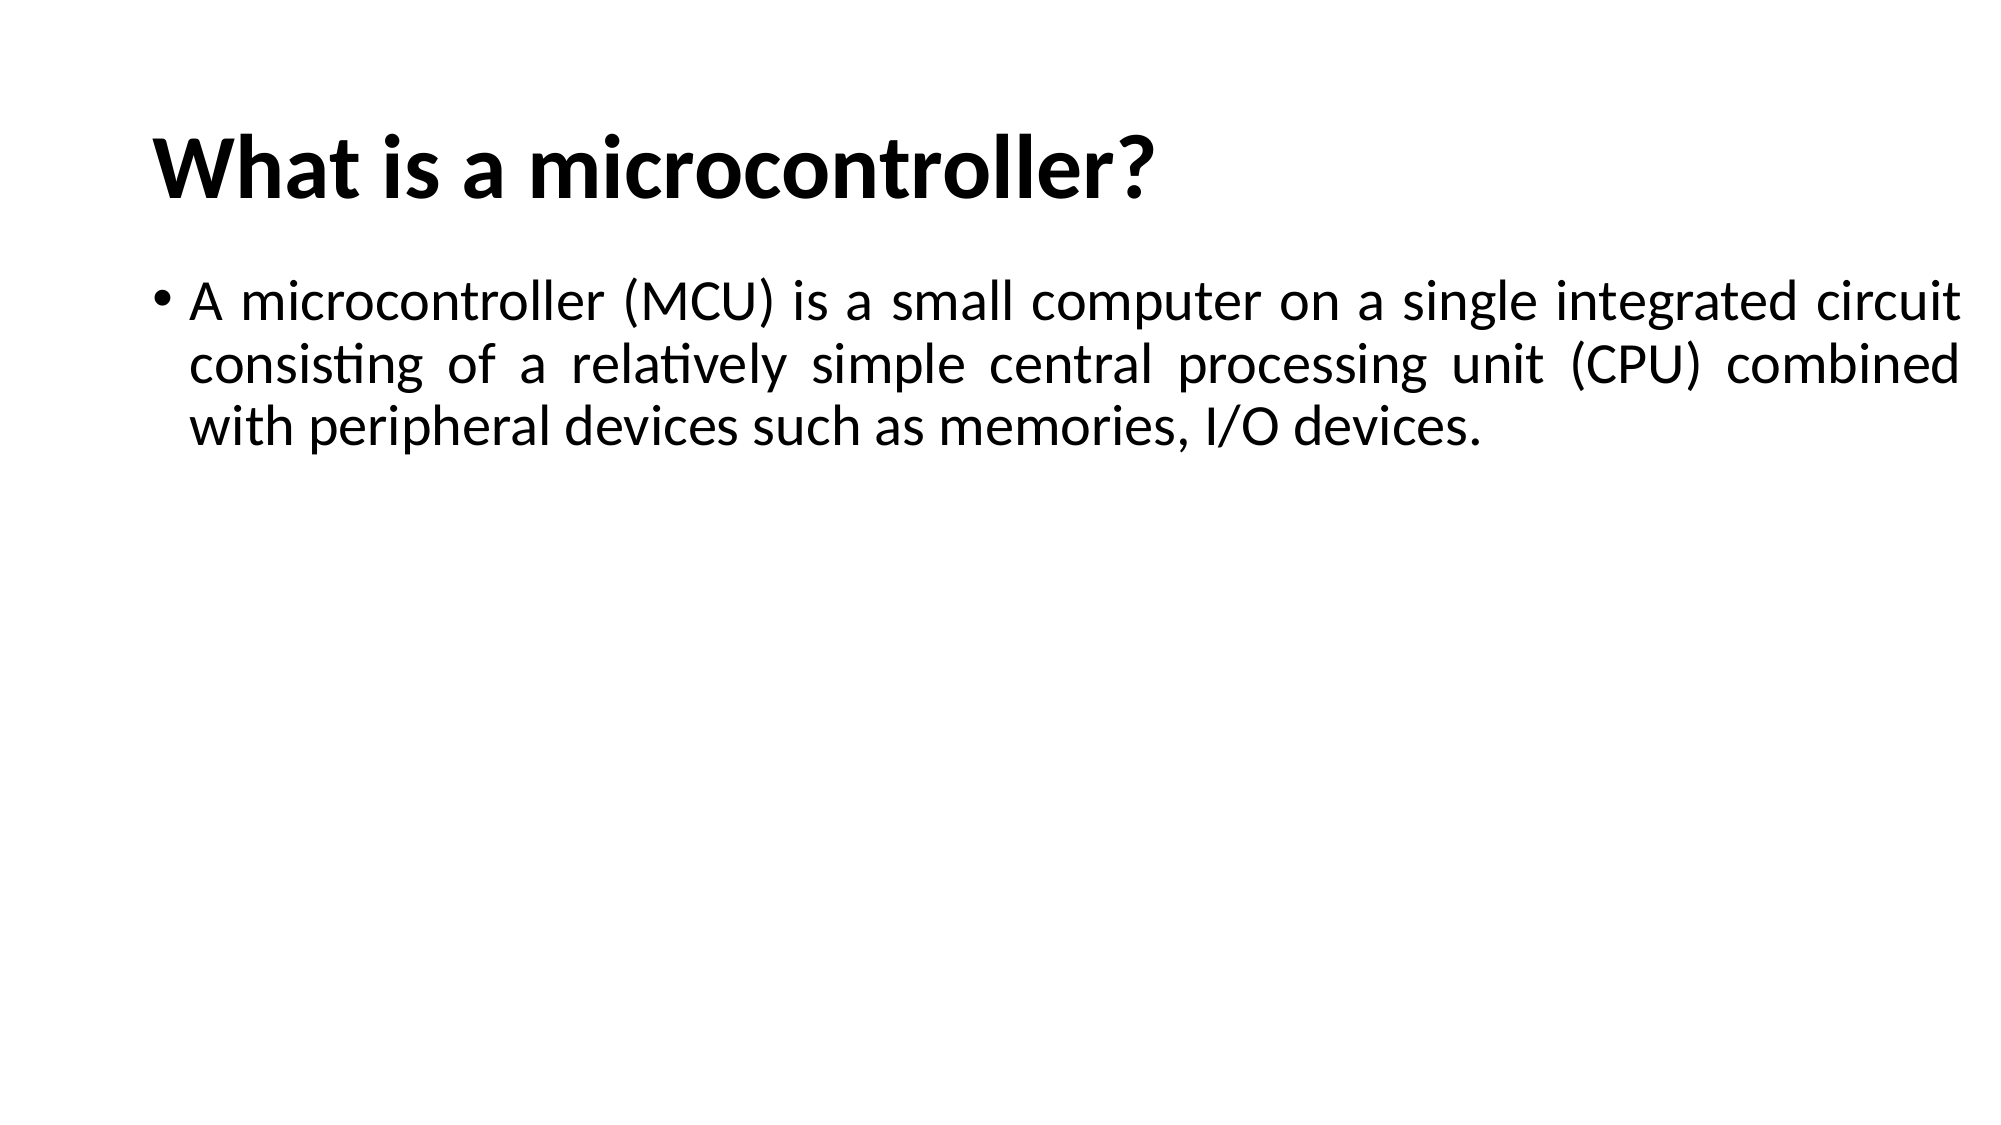

# What is a microcontroller?
A microcontroller (MCU) is a small computer on a single integrated circuit consisting of a relatively simple central processing unit (CPU) combined with peripheral devices such as memories, I/O devices.